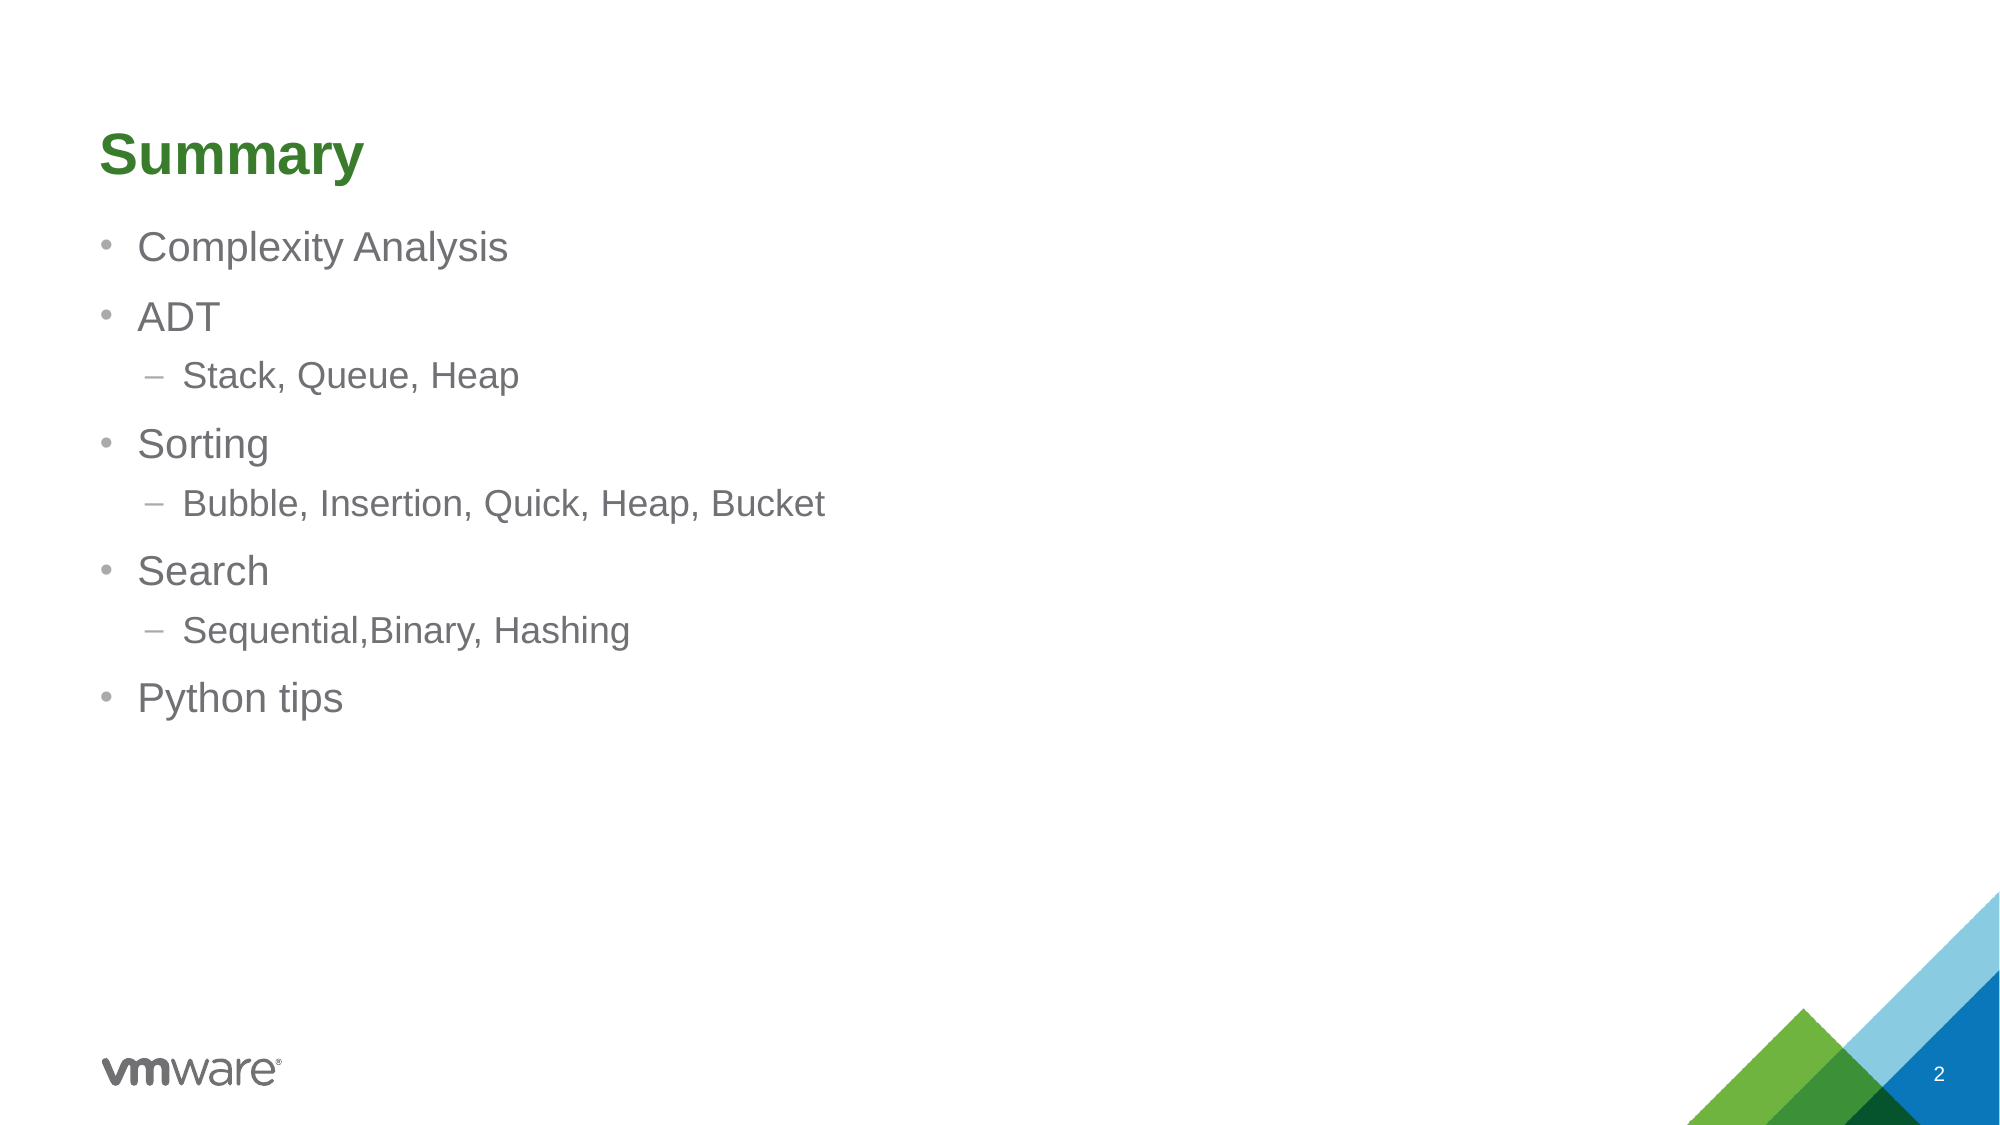

# Summary
Complexity Analysis
ADT
Stack, Queue, Heap
Sorting
Bubble, Insertion, Quick, Heap, Bucket
Search
Sequential,Binary, Hashing
Python tips
2